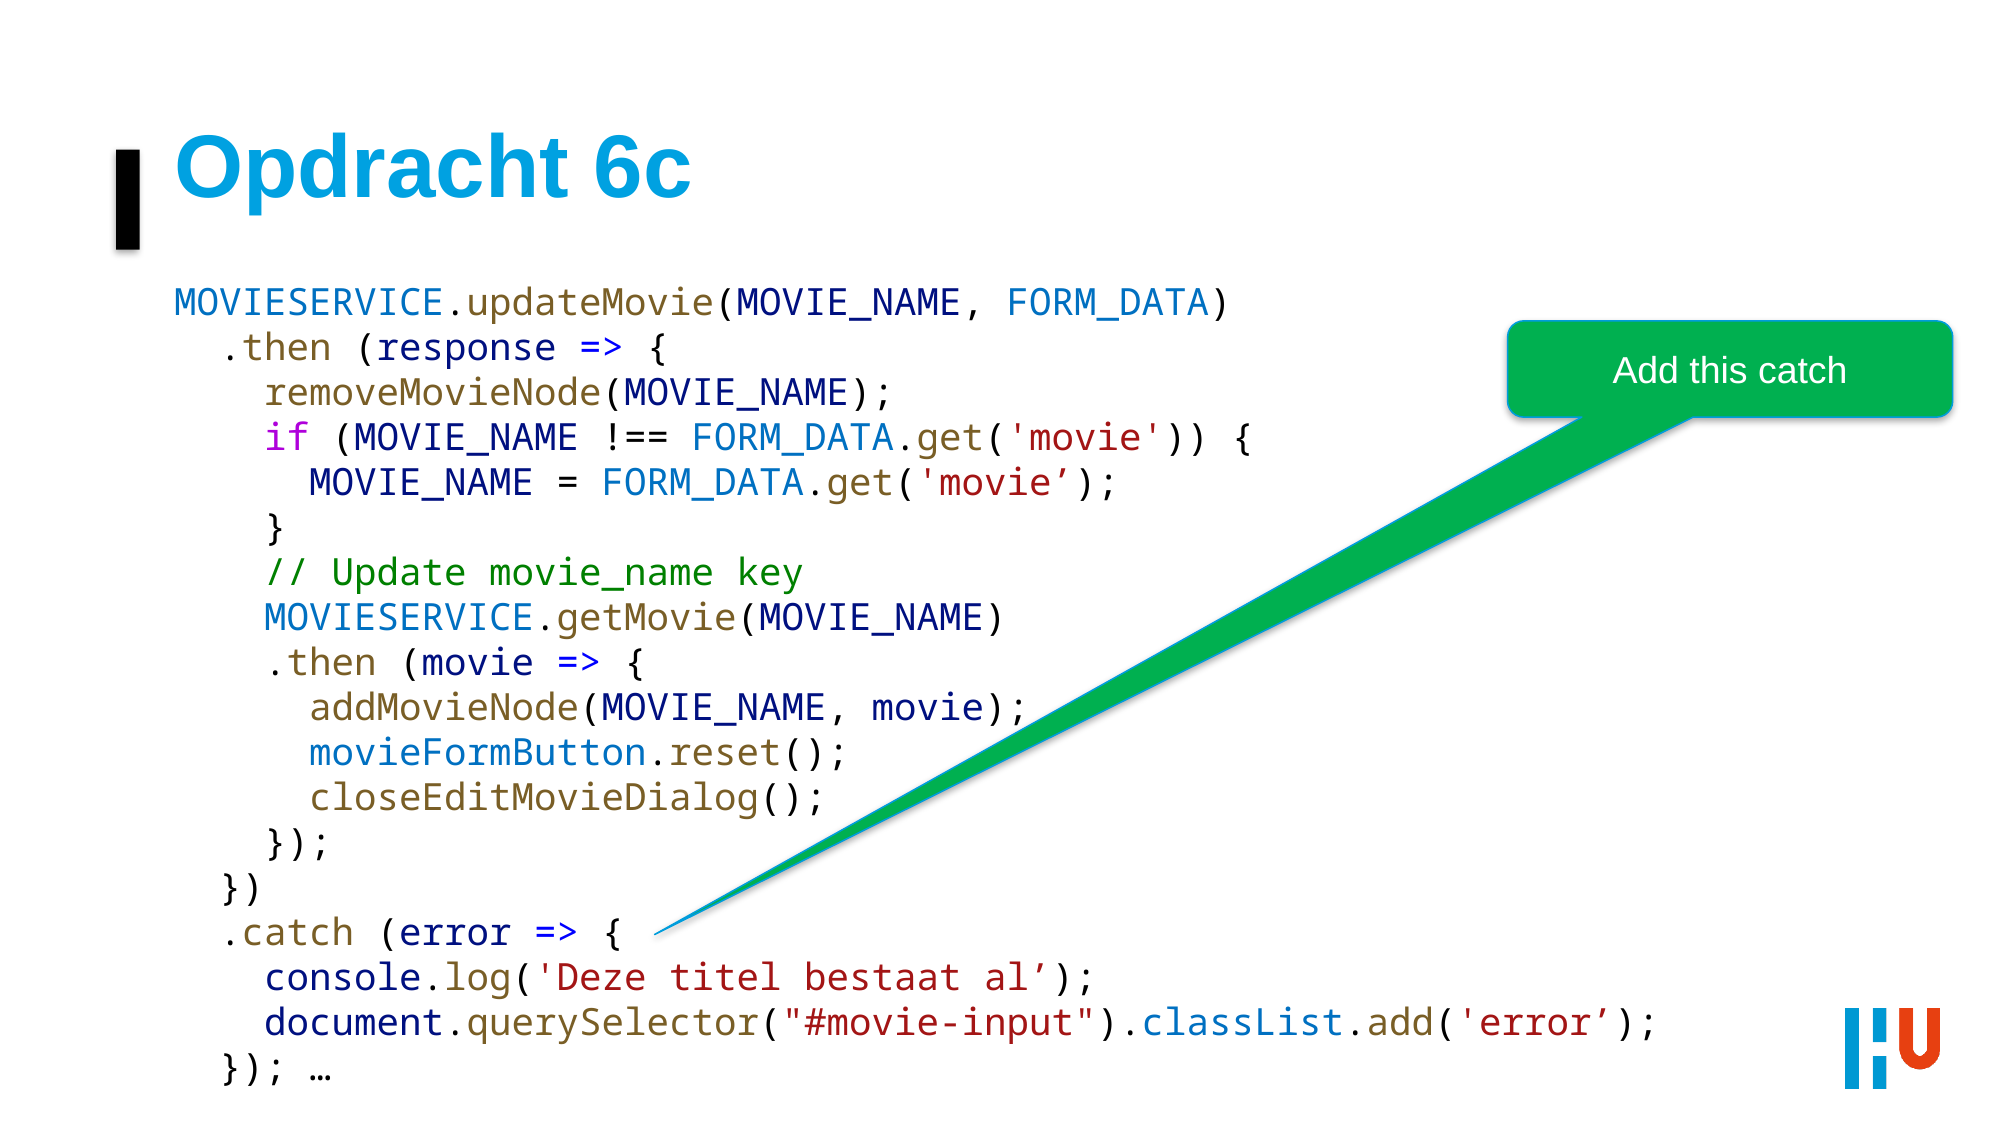

# Opdracht 6c
MOVIESERVICE.updateMovie(MOVIE_NAME, FORM_DATA)
  .then (response => {
    removeMovieNode(MOVIE_NAME);
    if (MOVIE_NAME !== FORM_DATA.get('movie')) {
      MOVIE_NAME = FORM_DATA.get('movie’);
    }
    // Update movie_name key
    MOVIESERVICE.getMovie(MOVIE_NAME)
    .then (movie => {
      addMovieNode(MOVIE_NAME, movie);
      movieFormButton.reset();
      closeEditMovieDialog();
    });
  })
  .catch (error => {
    console.log('Deze titel bestaat al’);
    document.querySelector("#movie-input").classList.add('error’);
  }); …
Add this catch